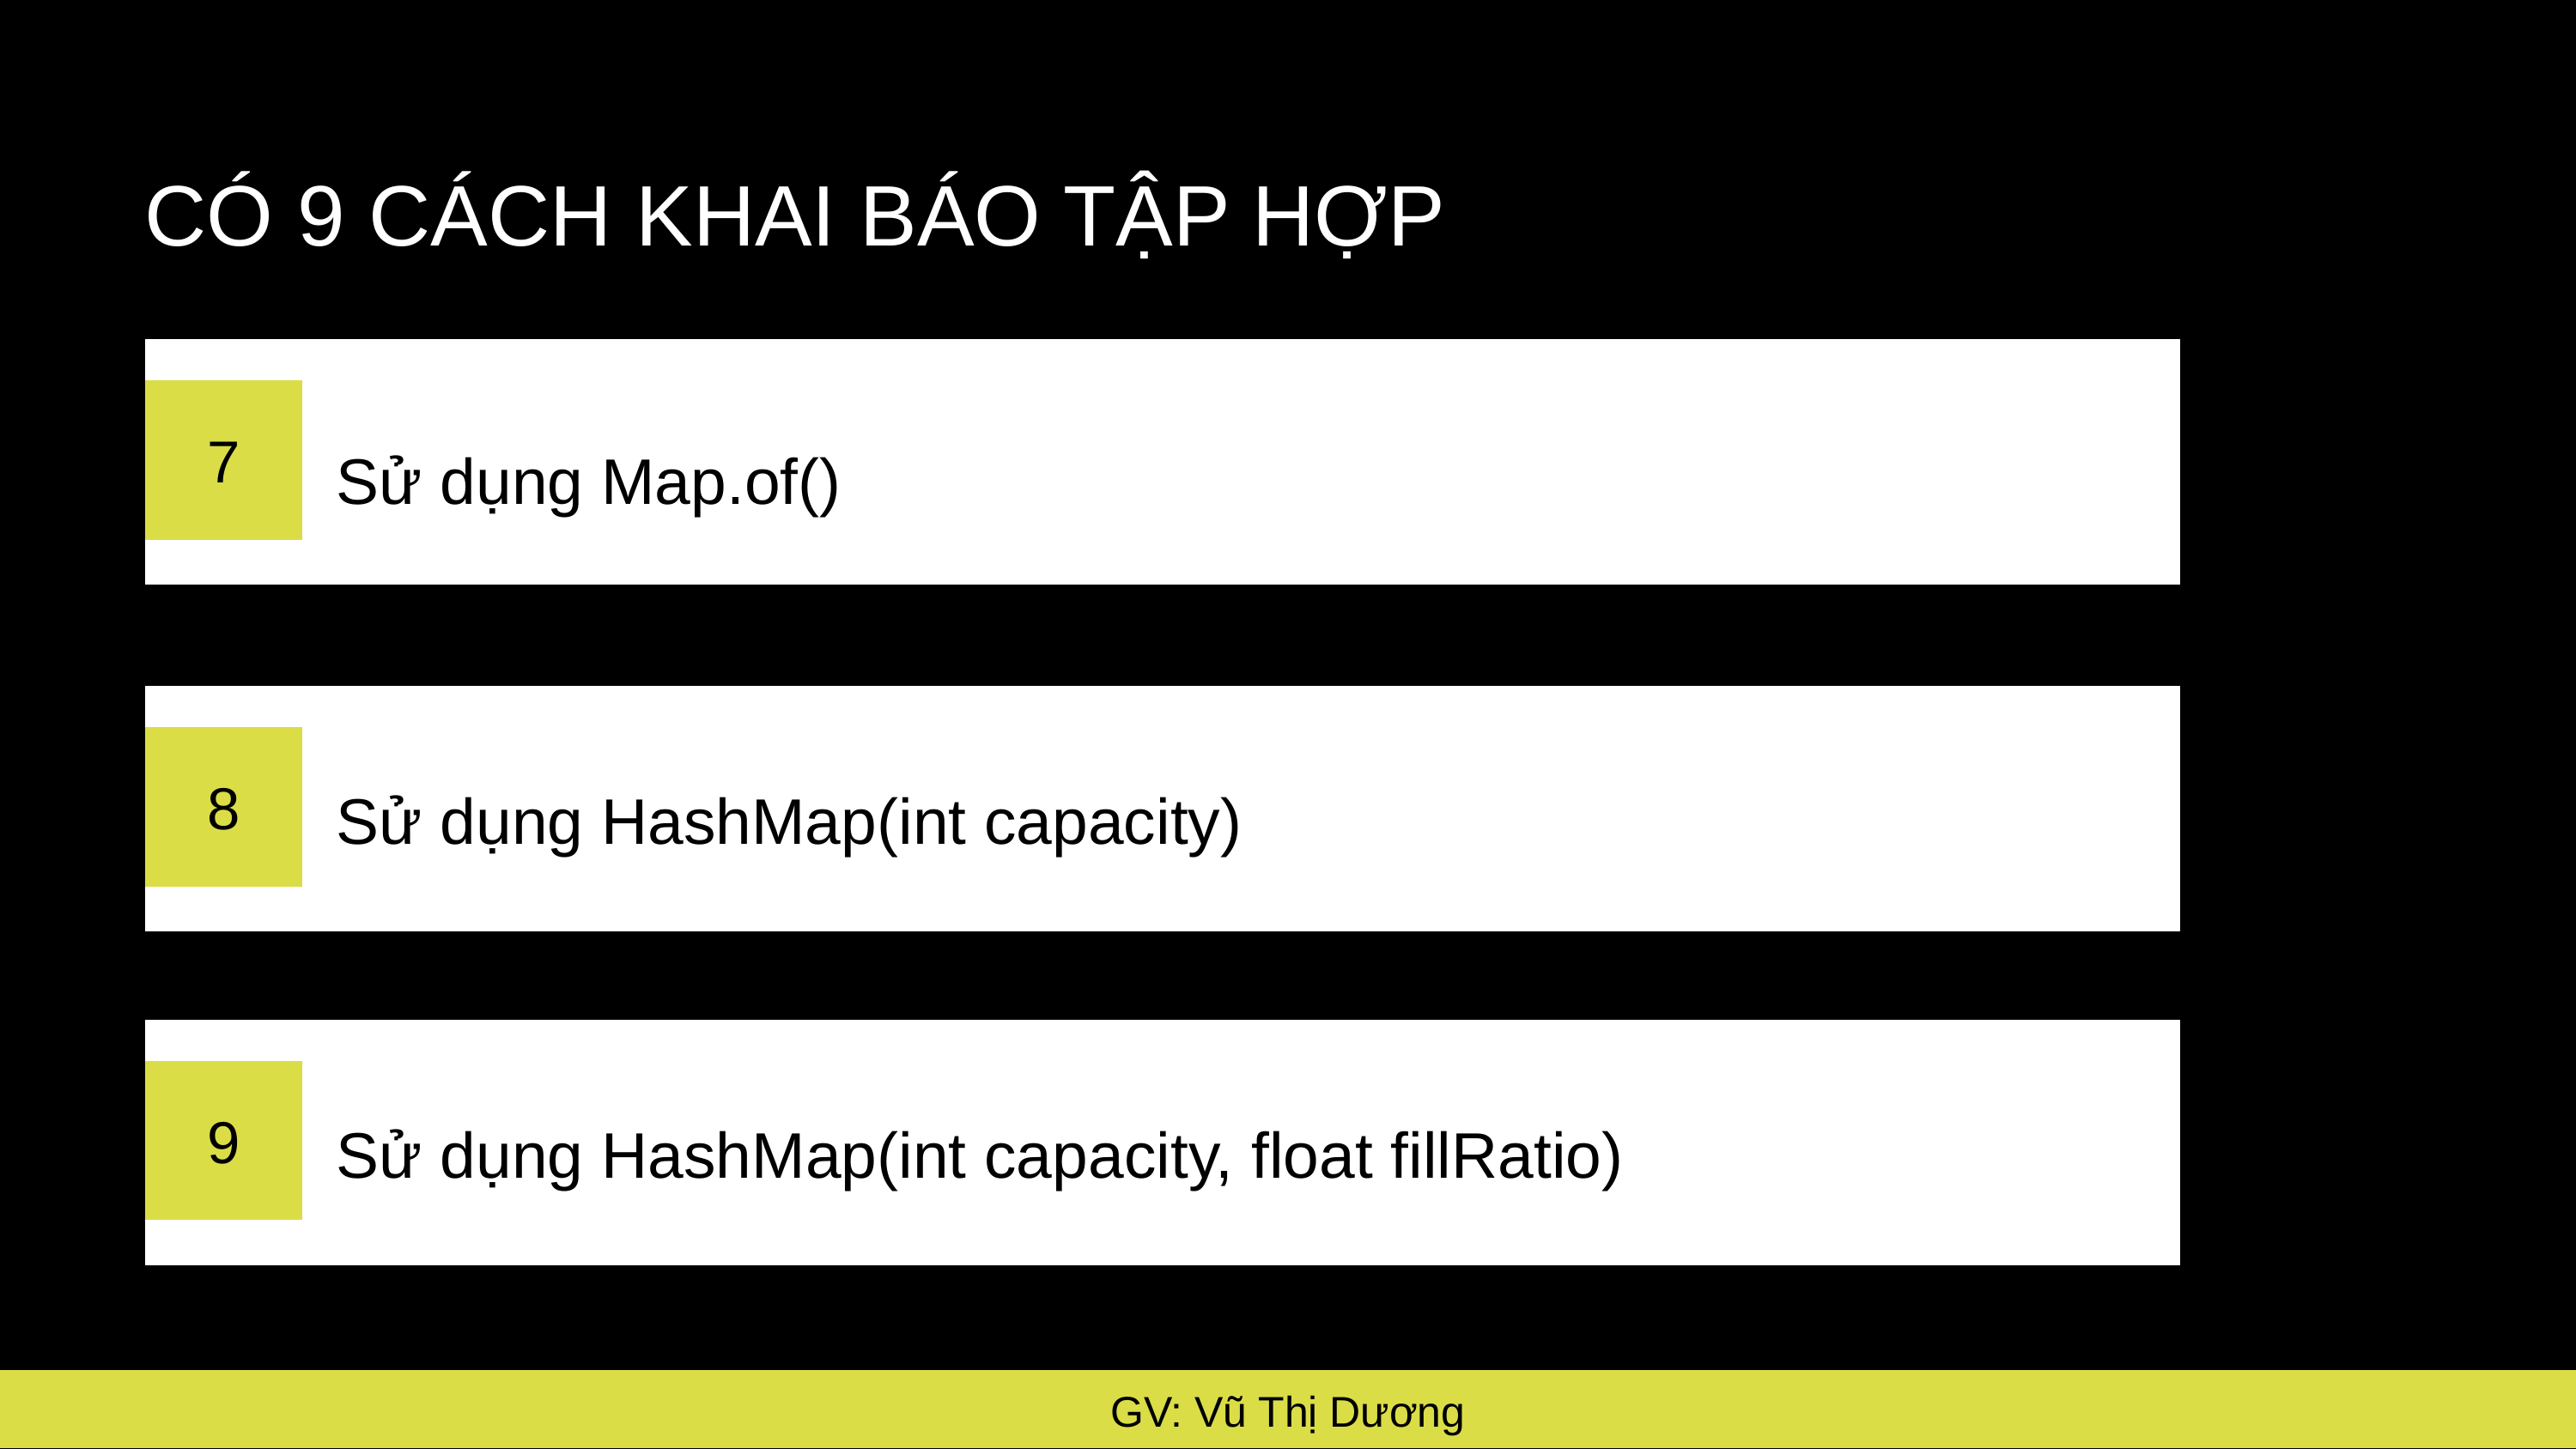

CÓ 9 CÁCH KHAI BÁO TẬP HỢP

Sử dụng Map.of()

7

Sử dụng HashMap(int capacity)
8

Sử dụng HashMap(int capacity, float fillRatio)
9

GV: Vũ Thị Dương